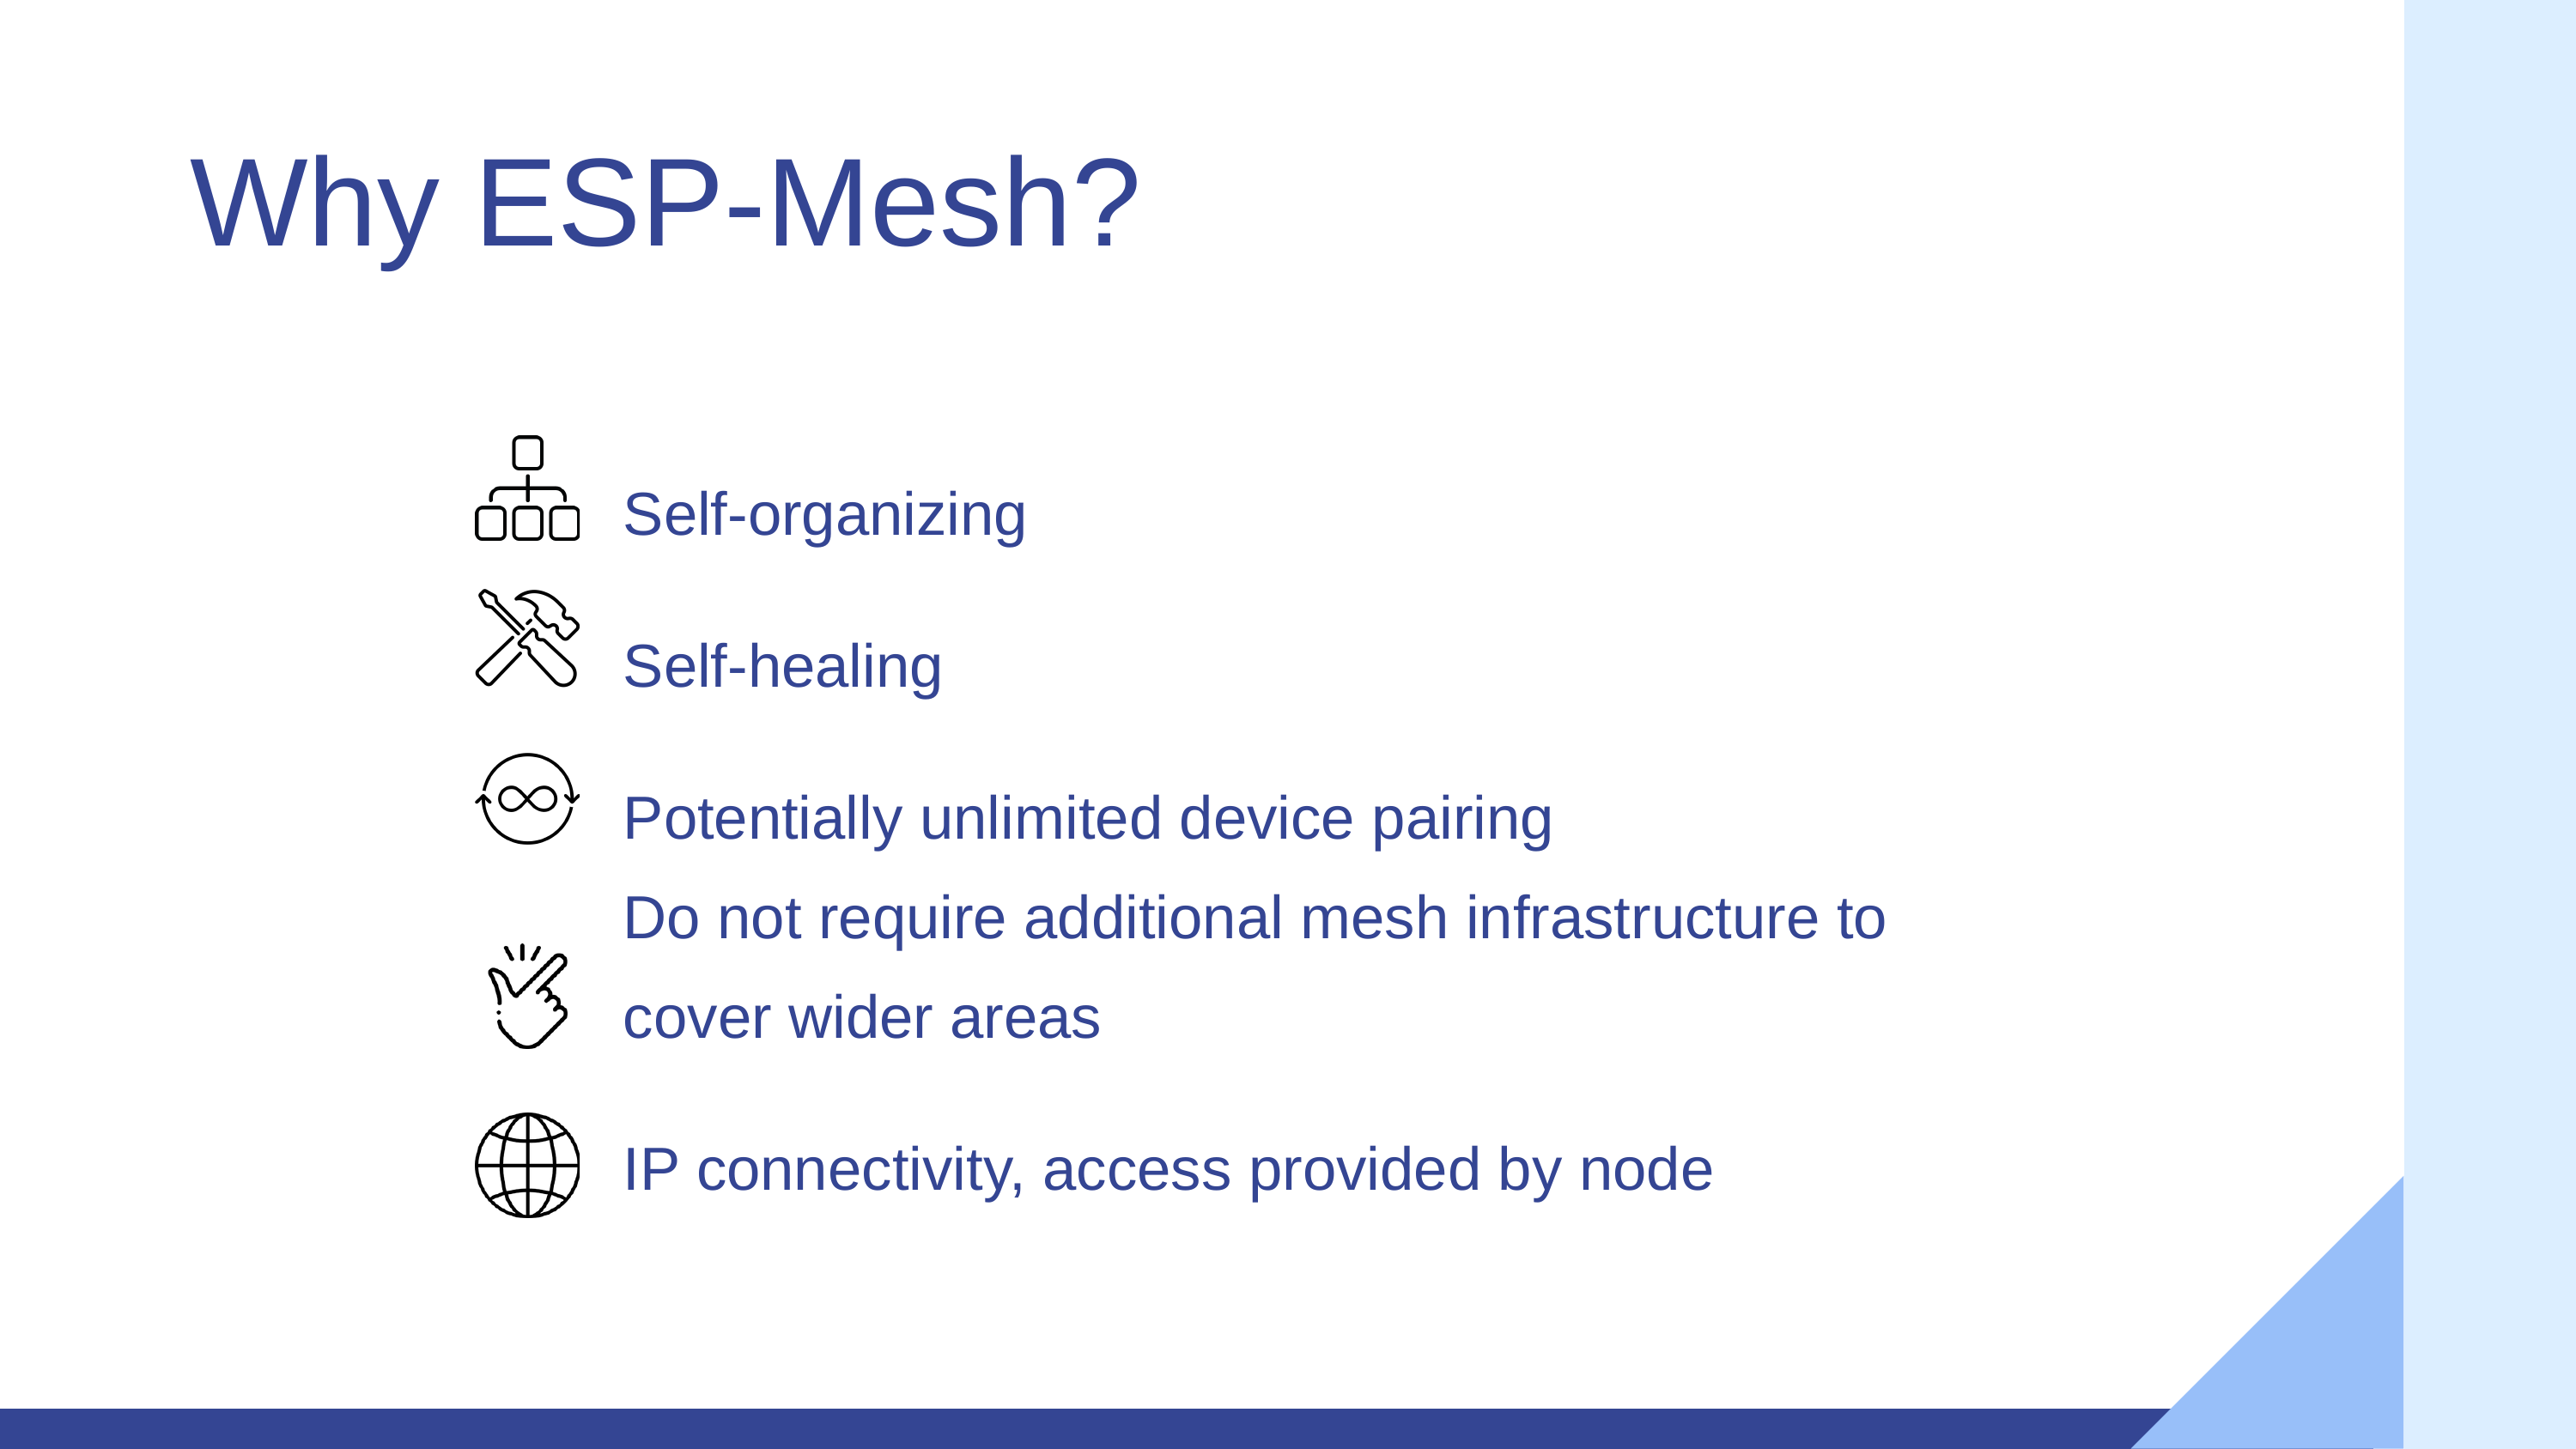

Why ESP-Mesh?
Self-organizing
Self-healing
Potentially unlimited device pairing
Do not require additional mesh infrastructure to cover wider areas
IP connectivity, access provided by node